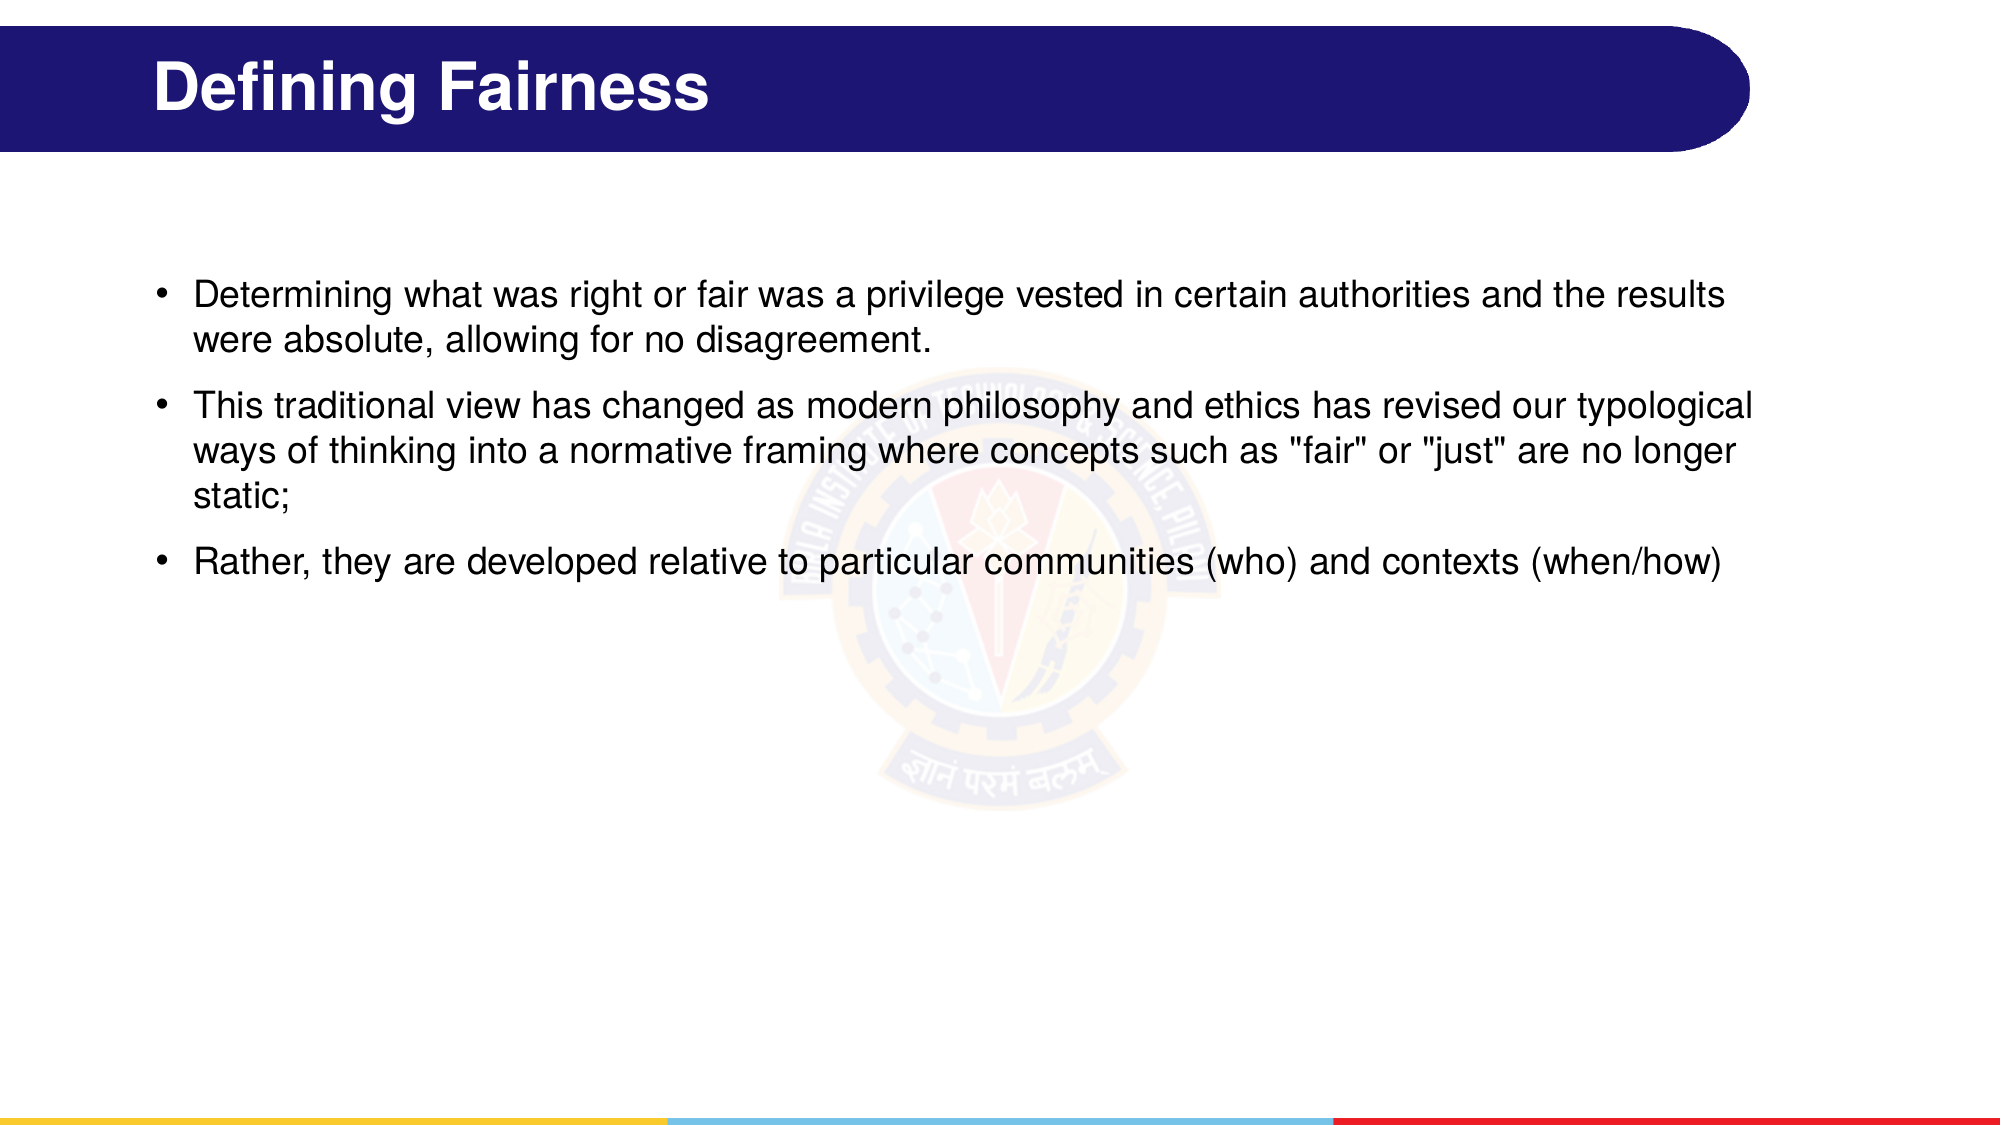

# Defining Fairness

Determining what was right or fair was a privilege vested in certain authorities and the results were absolute, allowing for no disagreement.
This traditional view has changed as modern philosophy and ethics has revised our typological ways of thinking into a normative framing where concepts such as "fair" or "just" are no longer static;
Rather, they are developed relative to particular communities (who) and contexts (when/how)